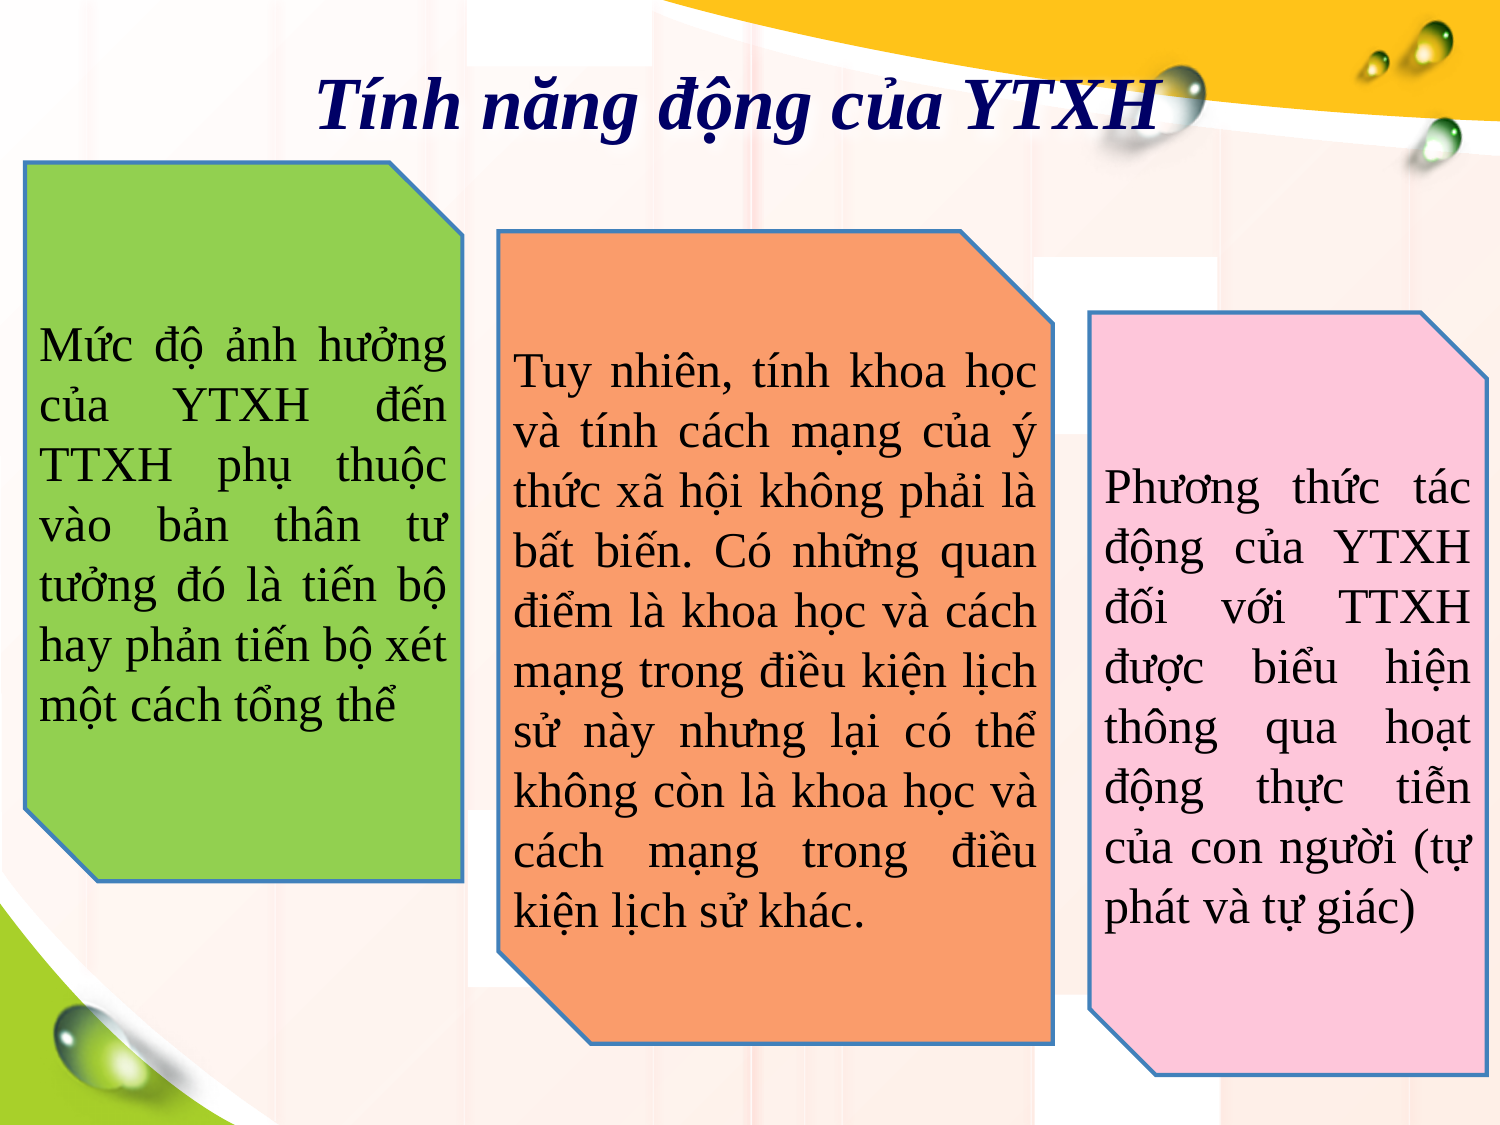

# Tính năng động của YTXH
Mức độ ảnh hưởng của YTXH đến TTXH phụ thuộc vào bản thân tư tưởng đó là tiến bộ hay phản tiến bộ xét một cách tổng thể

Tuy nhiên, tính khoa học và tính cách mạng của ý thức xã hội không phải là bất biến. Có những quan điểm là khoa học và cách mạng trong điều kiện lịch sử này nhưng lại có thể không còn là khoa học và cách mạng trong điều kiện lịch sử khác.
Phương thức tác động của YTXH đối với TTXH được biểu hiện thông qua hoạt động thực tiễn của con người (tự phát và tự giác)